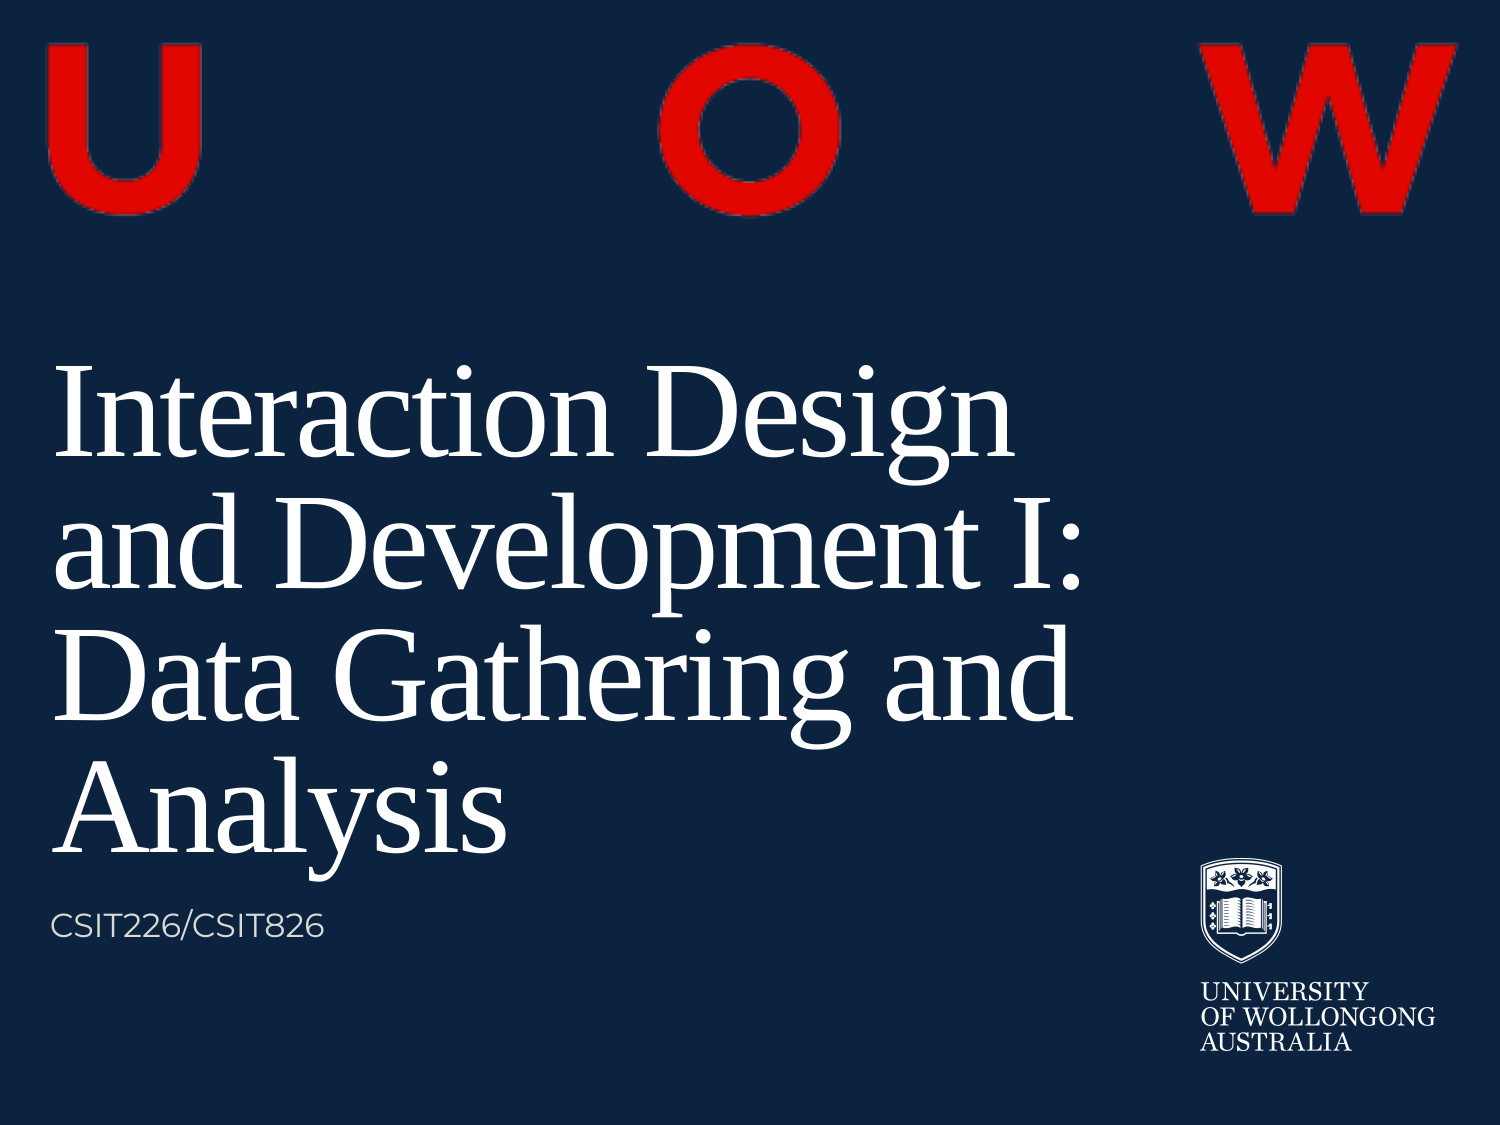

# Interaction Design and Development I: Data Gathering and Analysis
CSIT226/CSIT826